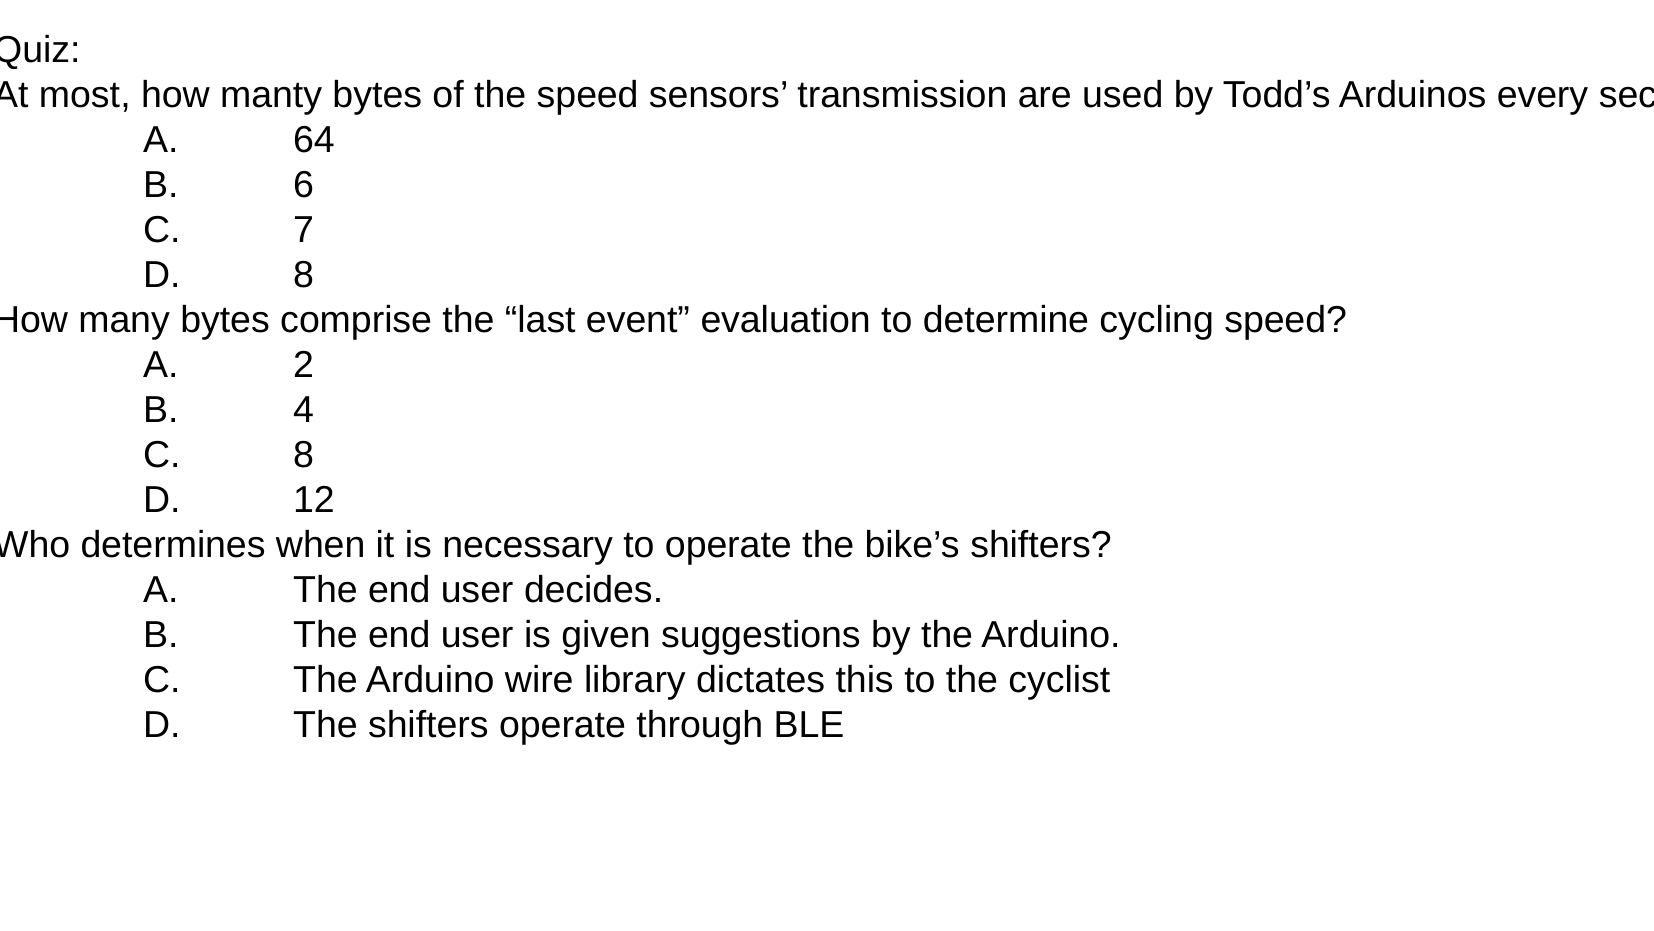

Quiz:
At most, how manty bytes of the speed sensors’ transmission are used by Todd’s Arduinos every second?
	A.	64
	B.	6
	C.	7
	D.	8
How many bytes comprise the “last event” evaluation to determine cycling speed?
	A.	2
	B.	4
	C.	8
	D.	12
Who determines when it is necessary to operate the bike’s shifters?
	A.	The end user decides.
	B.	The end user is given suggestions by the Arduino.
	C.	The Arduino wire library dictates this to the cyclist
	D.	The shifters operate through BLE